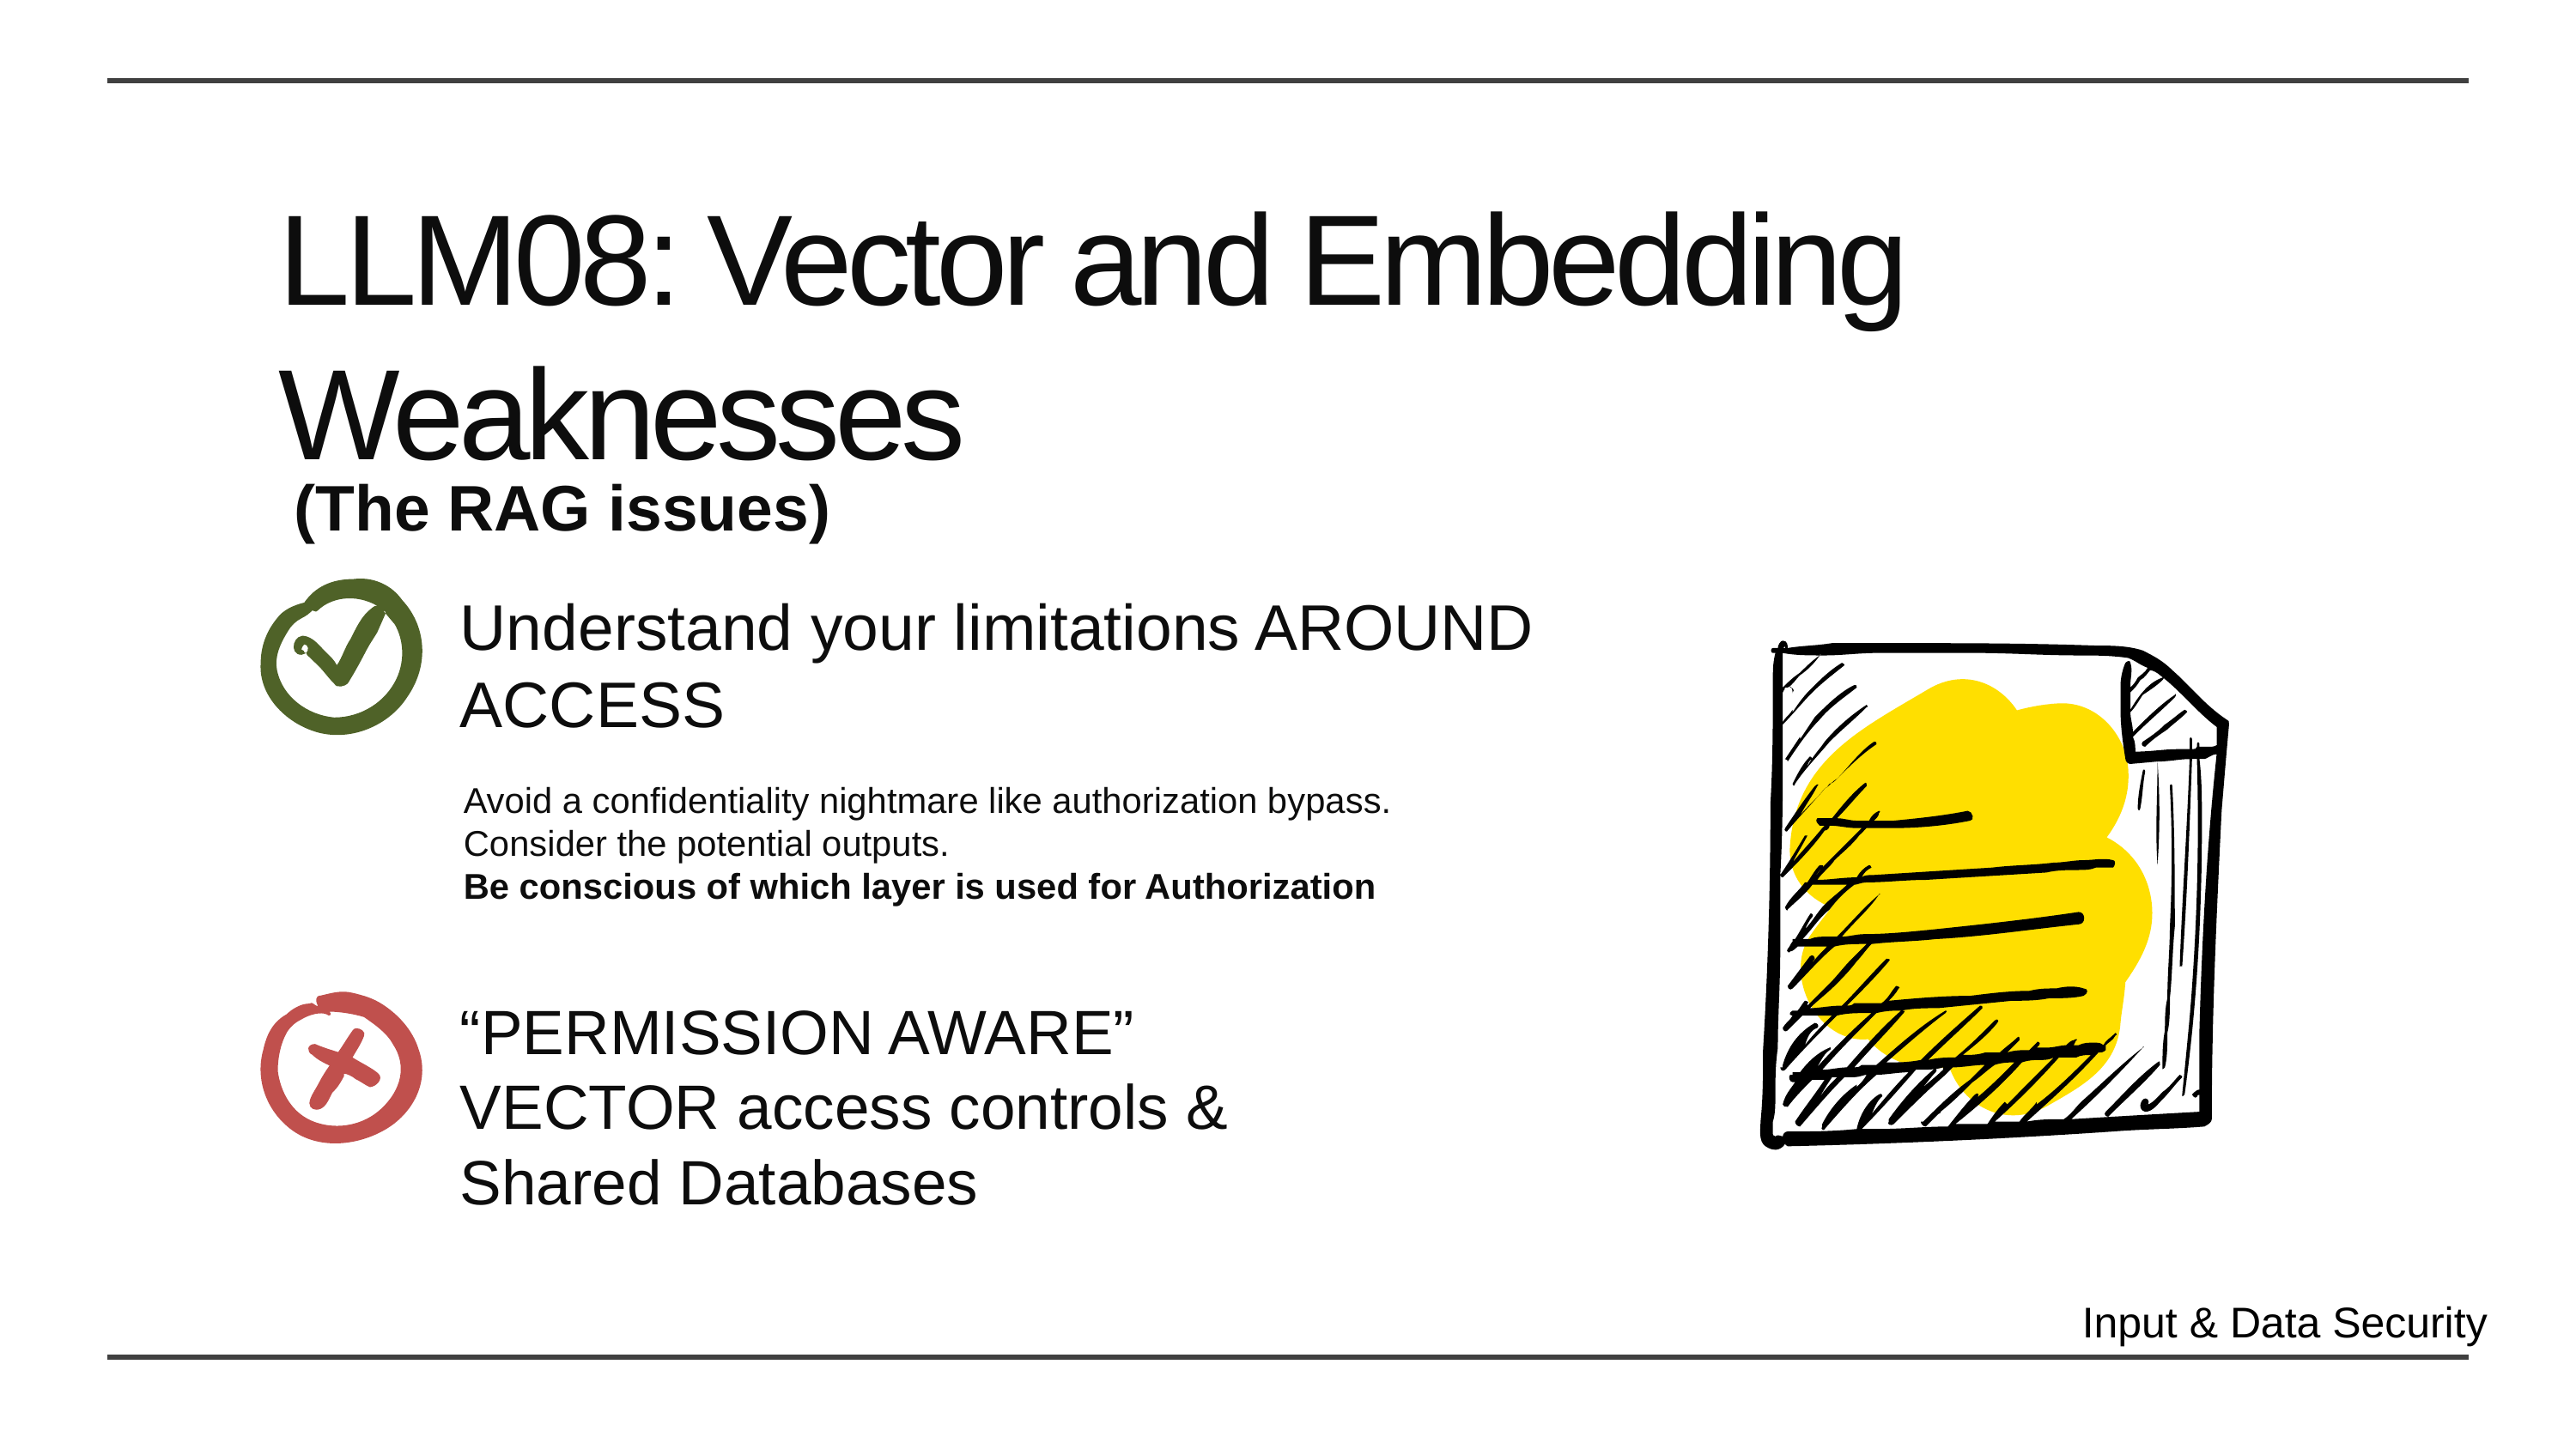

LLM08: Vector and Embedding Weaknesses
(The RAG issues)

Understand your limitations AROUND ACCESS
Avoid a confidentiality nightmare like authorization bypass.
Consider the potential outputs.
Be conscious of which layer is used for Authorization

“PERMISSION AWARE” VECTOR access controls & Shared Databases

Input & Data Security